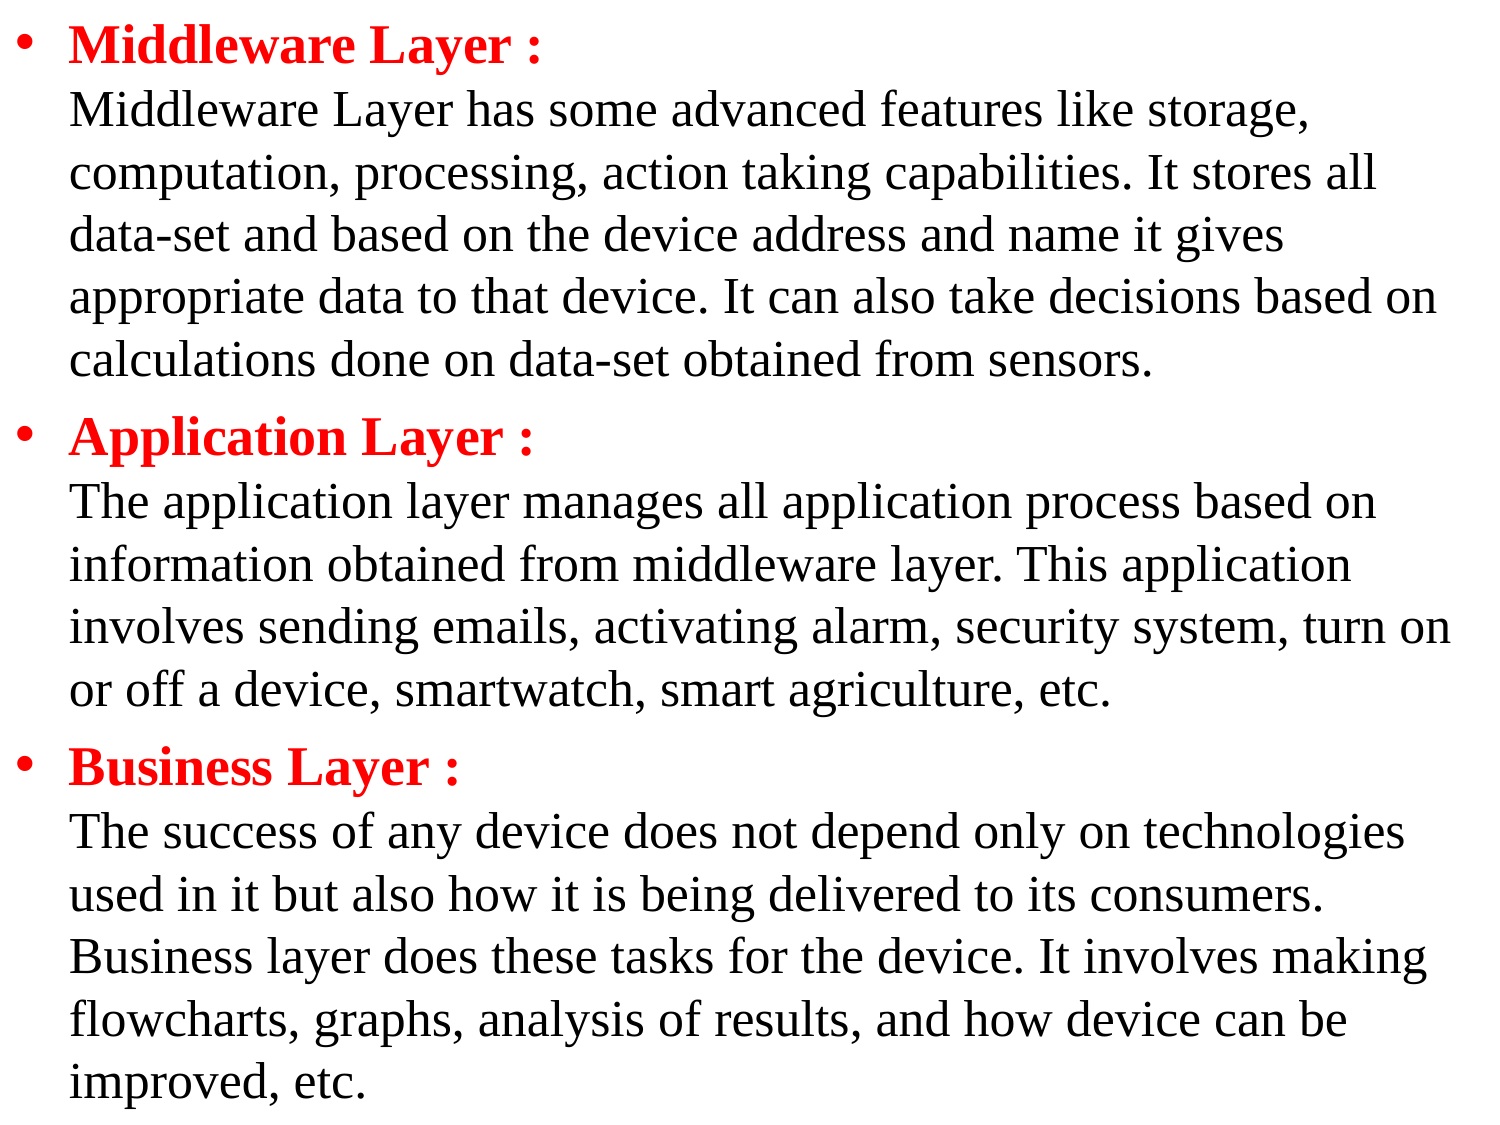

Middleware Layer :
Middleware Layer has some advanced features like storage, computation, processing, action taking capabilities. It stores all data-set and based on the device address and name it gives appropriate data to that device. It can also take decisions based on calculations done on data-set obtained from sensors.
Application Layer :
The application layer manages all application process based on information obtained from middleware layer. This application involves sending emails, activating alarm, security system, turn on or off a device, smartwatch, smart agriculture, etc.
Business Layer :
The success of any device does not depend only on technologies used in it but also how it is being delivered to its consumers. Business layer does these tasks for the device. It involves making flowcharts, graphs, analysis of results, and how device can be improved, etc.